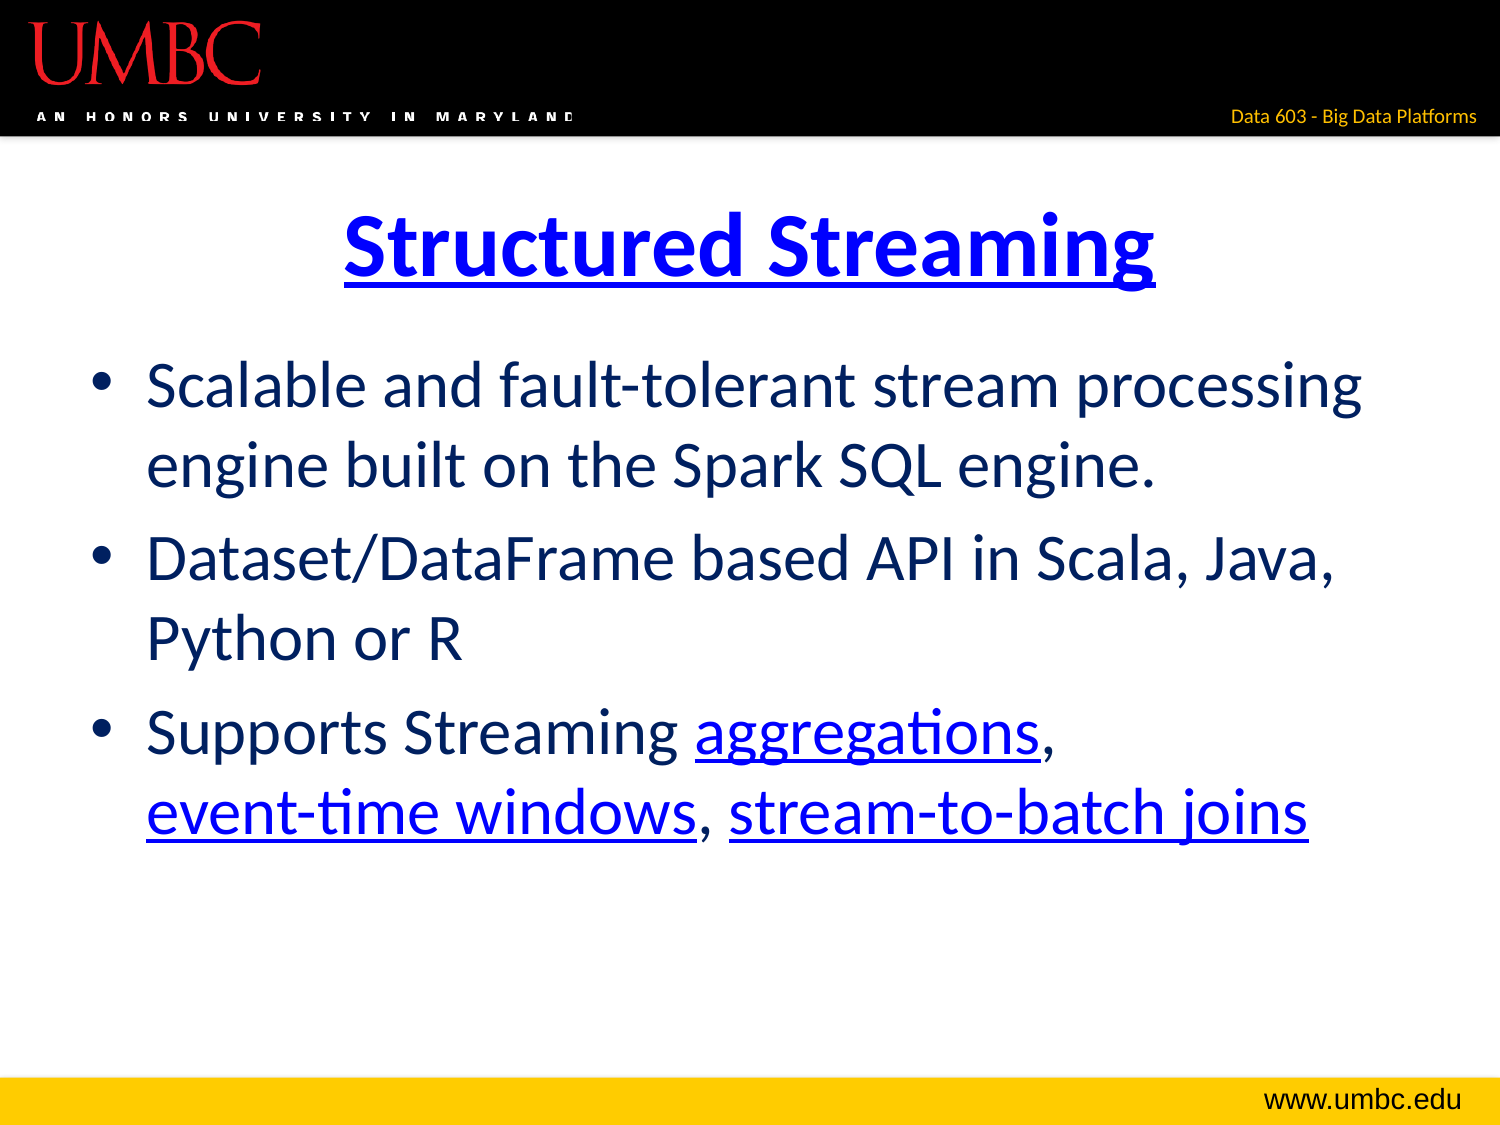

# Structured Streaming
Scalable and fault-tolerant stream processing engine built on the Spark SQL engine.
Dataset/DataFrame based API in Scala, Java, Python or R
Supports Streaming aggregations, event-time windows, stream-to-batch joins